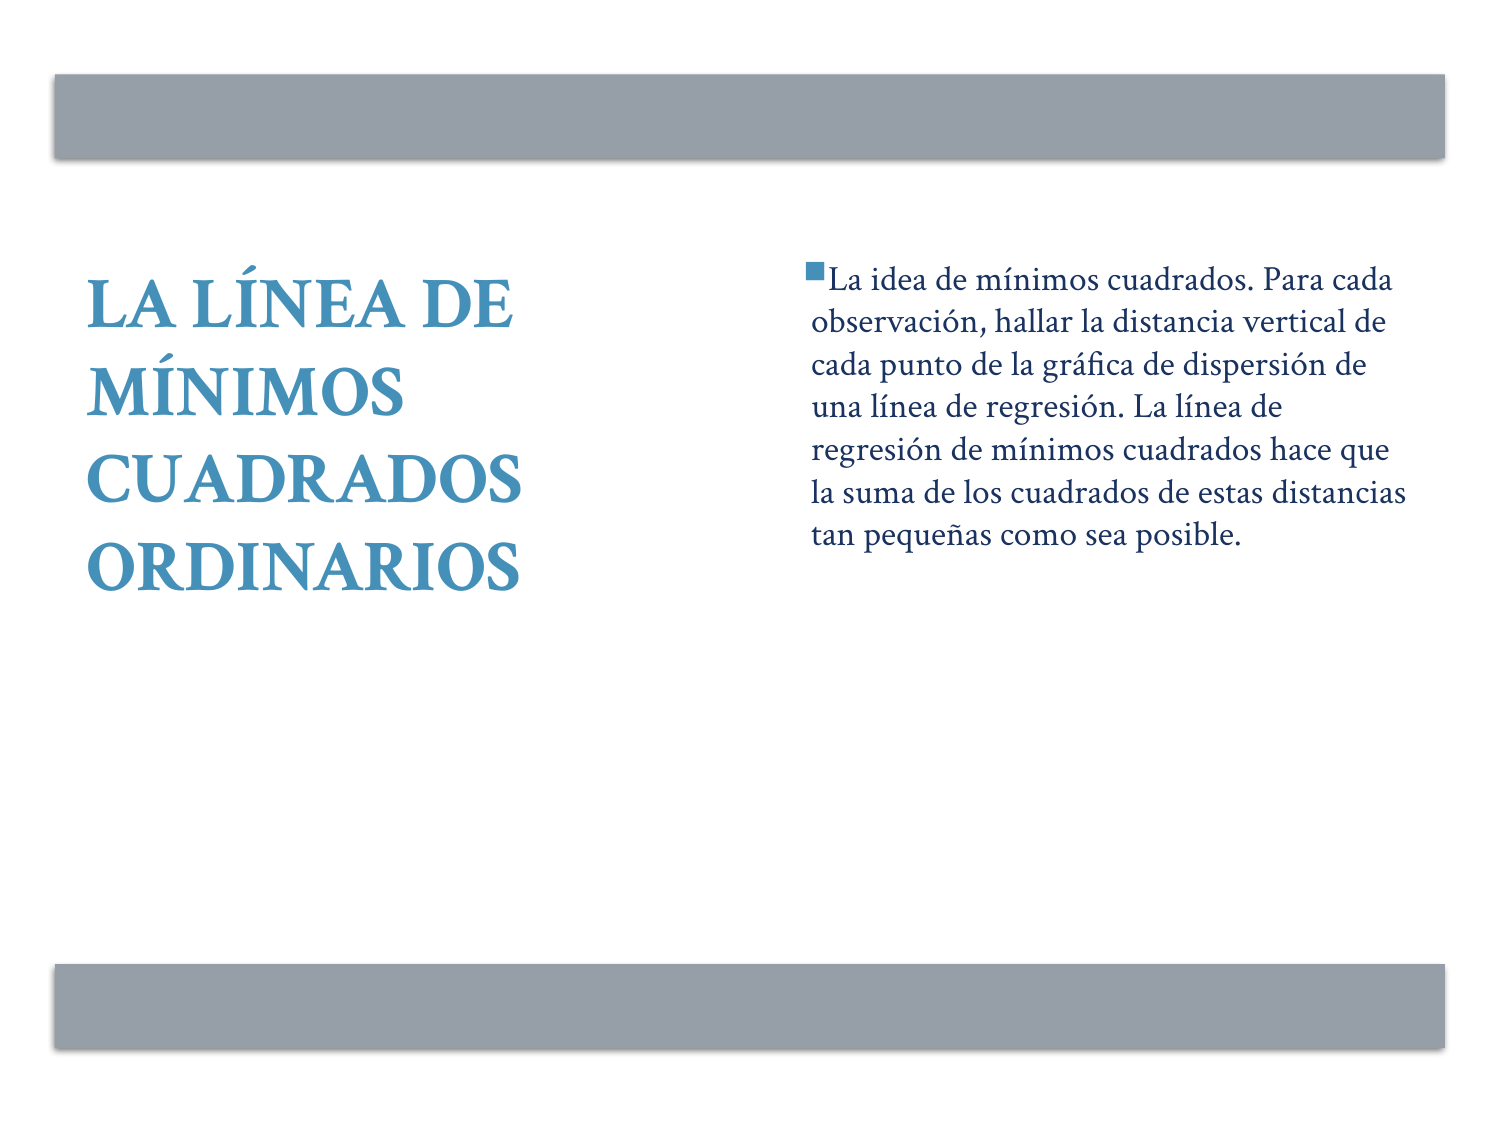

# La línea de mínimos cuadrados ordinarios
La idea de mínimos cuadrados. Para cada observación, hallar la distancia vertical de cada punto de la gráfica de dispersión de una línea de regresión. La línea de regresión de mínimos cuadrados hace que la suma de los cuadrados de estas distancias tan pequeñas como sea posible.